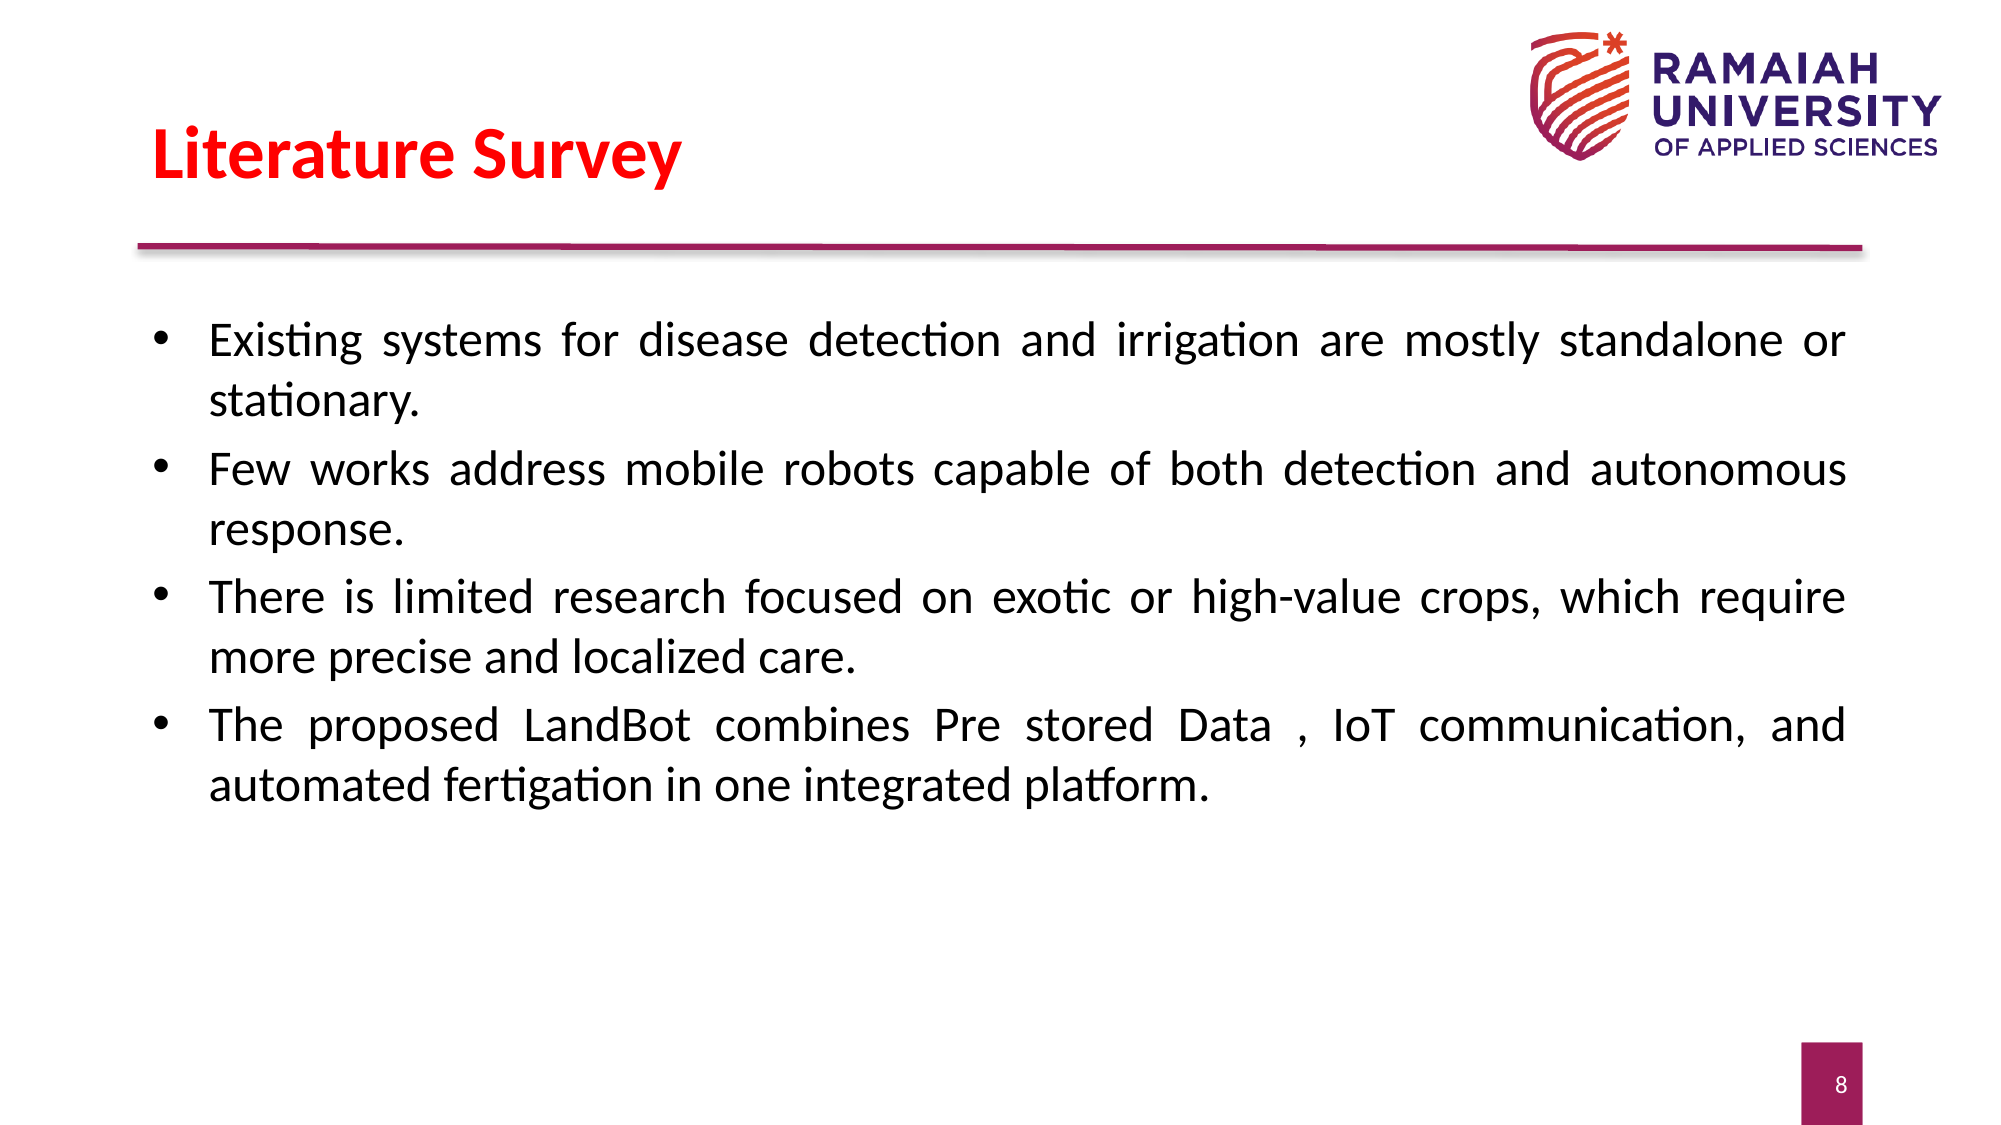

Literature Survey
Existing systems for disease detection and irrigation are mostly standalone or stationary.
Few works address mobile robots capable of both detection and autonomous response.
There is limited research focused on exotic or high-value crops, which require more precise and localized care.
The proposed LandBot combines Pre stored Data , IoT communication, and automated fertigation in one integrated platform.